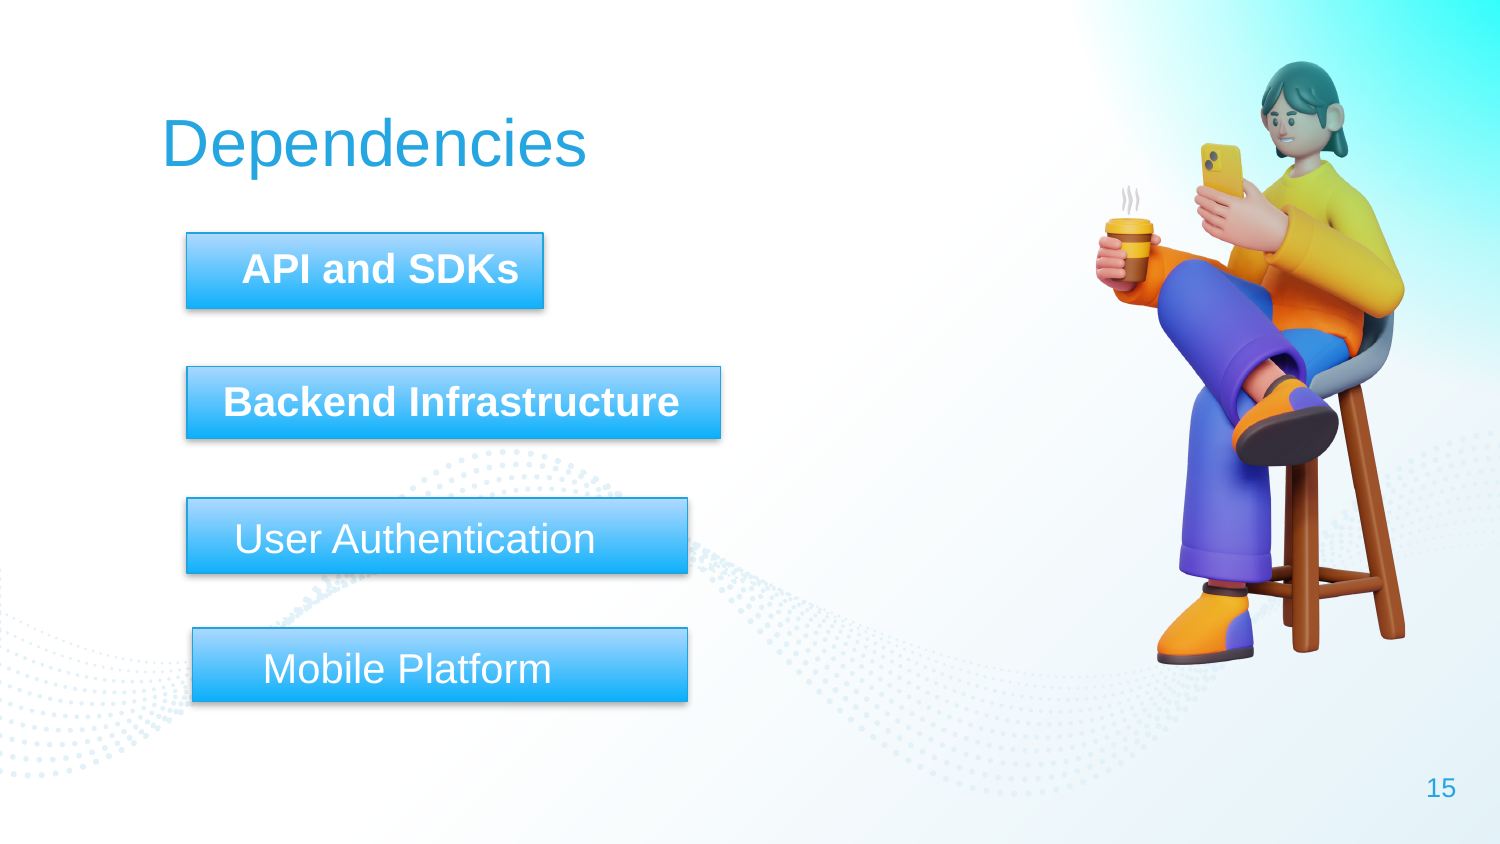

# Dependencies
API and SDKs

Backend Infrastructure

User Authentication

Mobile Platform

15